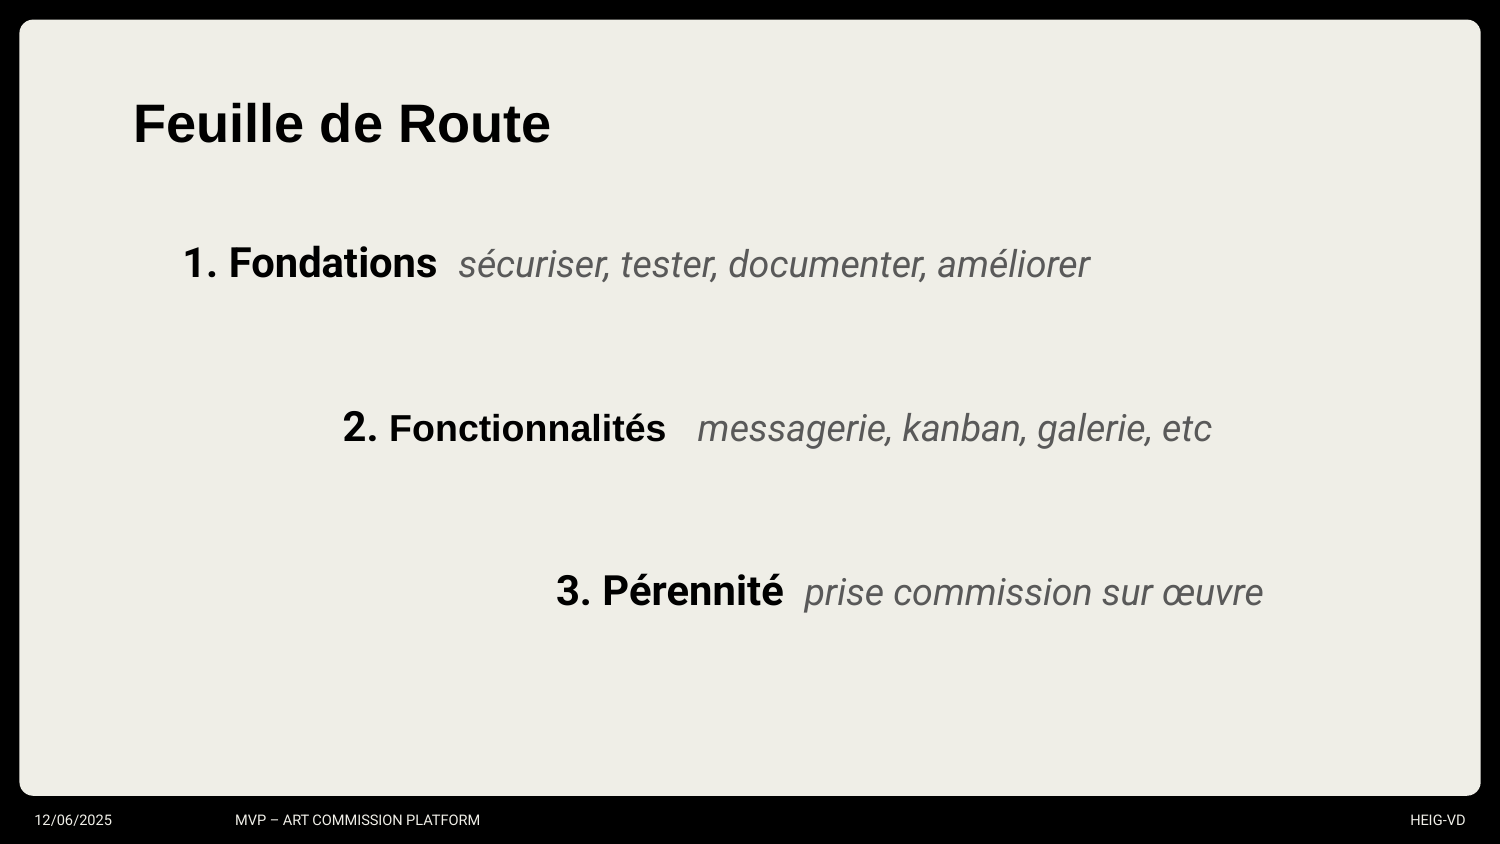

# Feuille de Route
1. Fondations  sécuriser, tester, documenter, améliorer
2. Fonctionnalités   messagerie, kanban, galerie, etc
3. Pérennité  prise commission sur œuvre
12/06/2025
MVP – ART COMMISSION PLATFORM
HEIG-VD